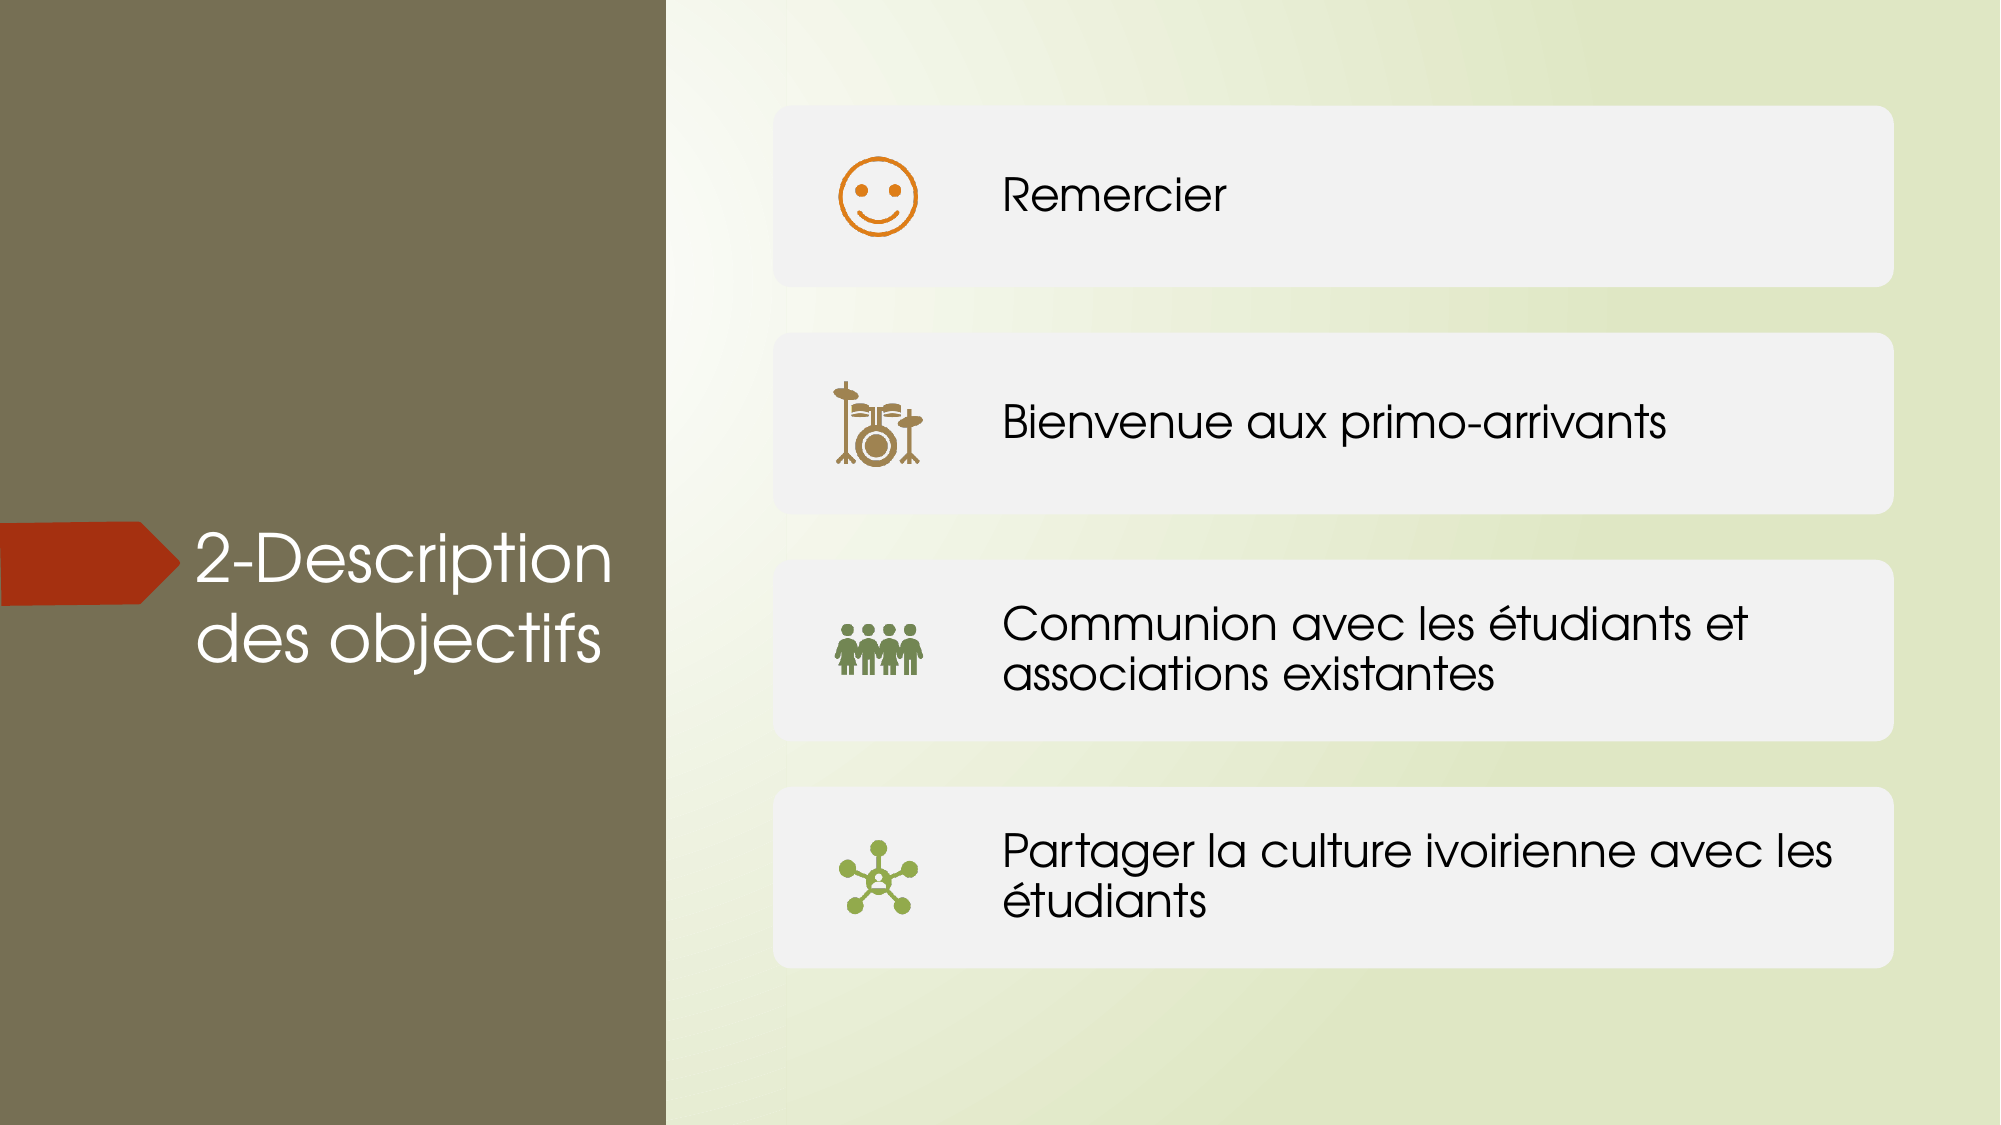

Remercier
Bienvenue aux primo-arrivants
Communion avec les étudiants et associations existantes
Partager la culture ivoirienne avec les étudiants
# 2-Description des objectifs